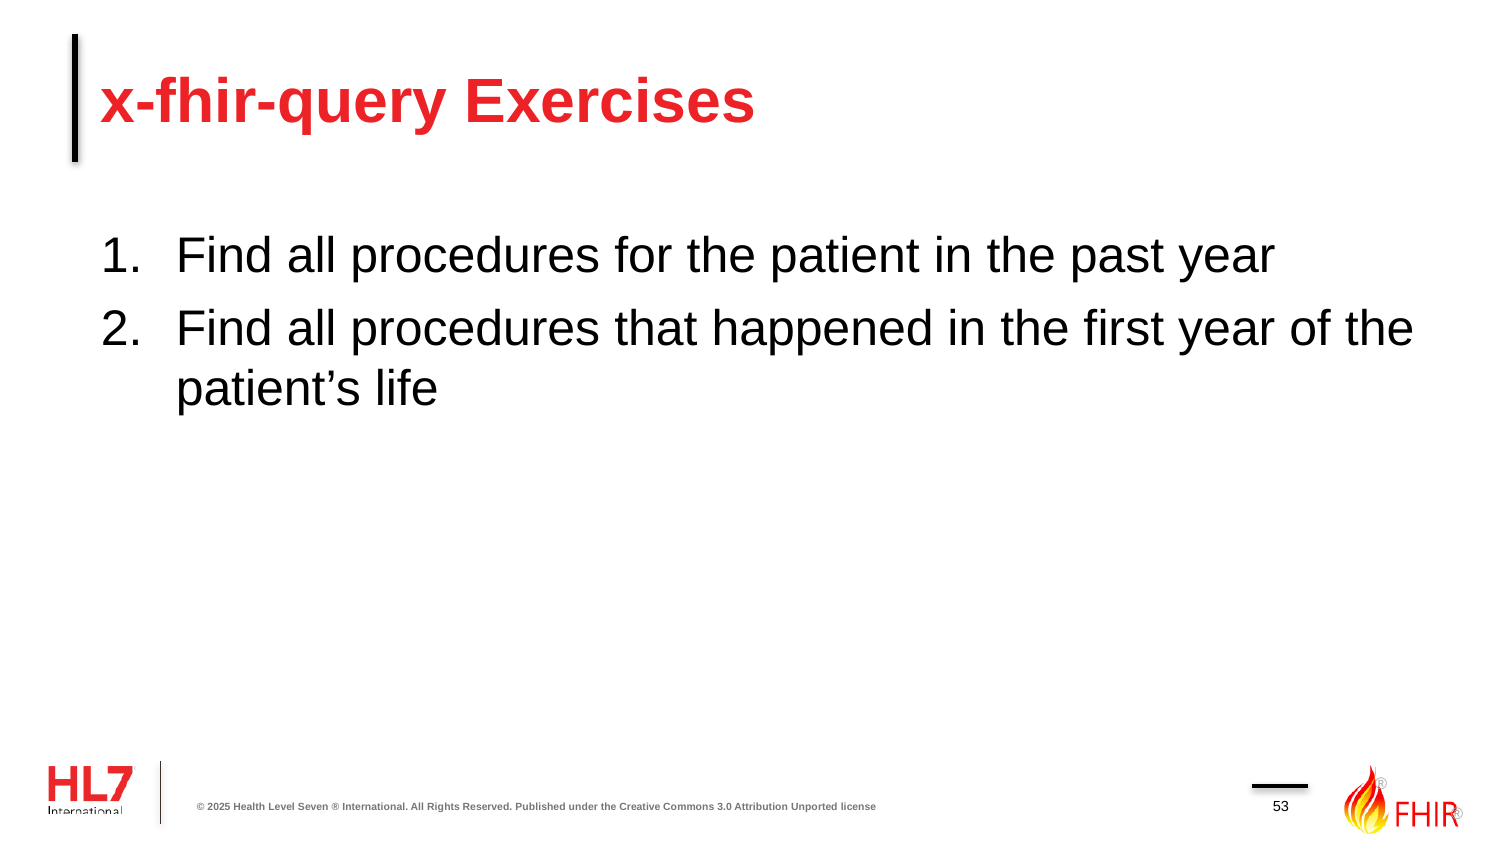

# x-fhir-query Exercises
Find all procedures for the patient in the past year
Find all procedures that happened in the first year of the patient’s life
53
© 2025 Health Level Seven ® International. All Rights Reserved. Published under the Creative Commons 3.0 Attribution Unported license